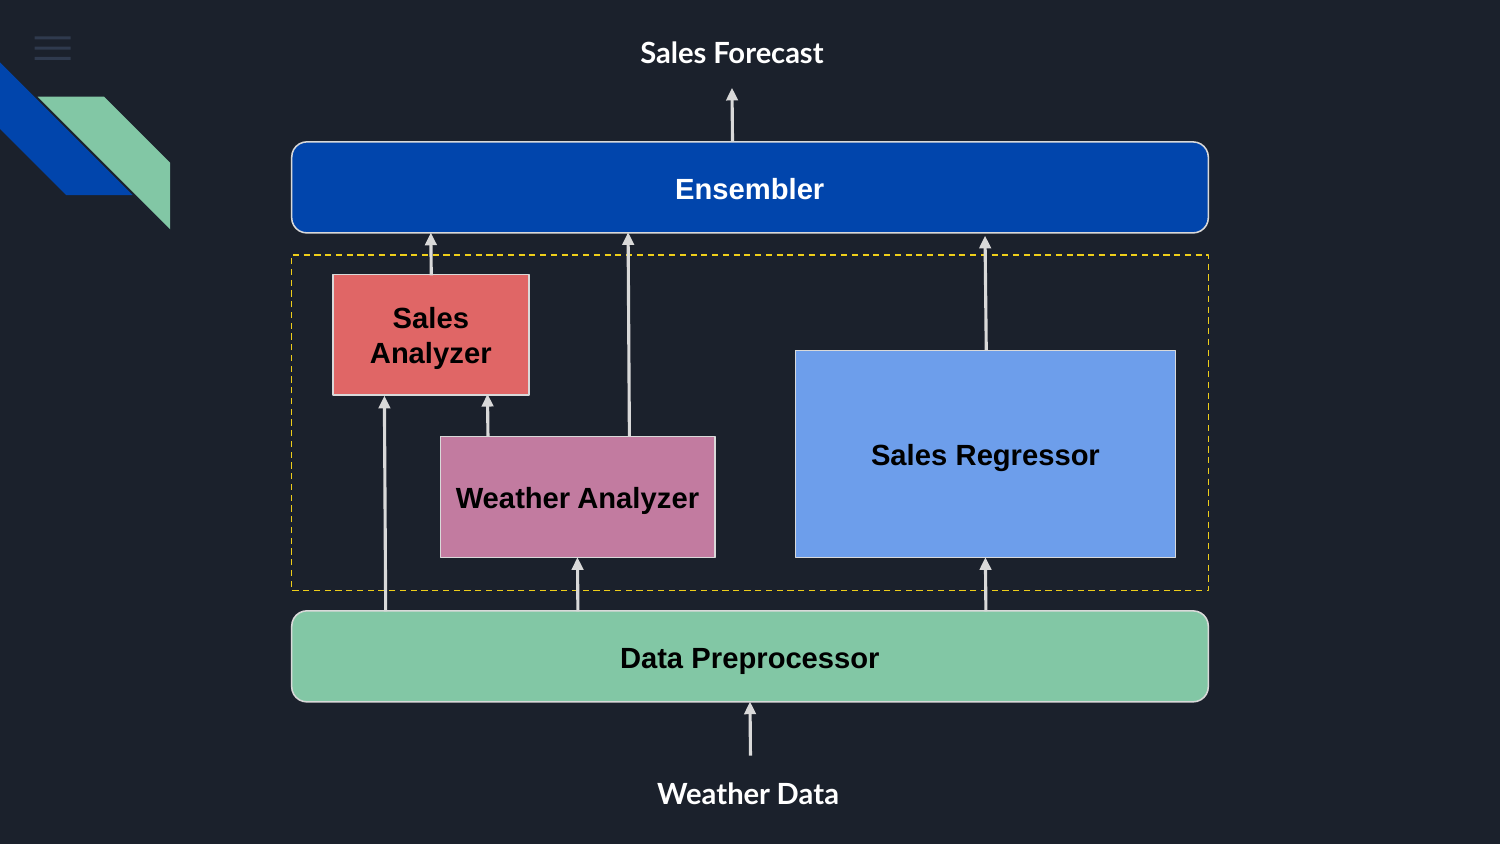

Sales Forecast
Ensembler

Sales
Analyzer
Sales Regressor
Weather Analyzer
Data Preprocessor
Weather Data